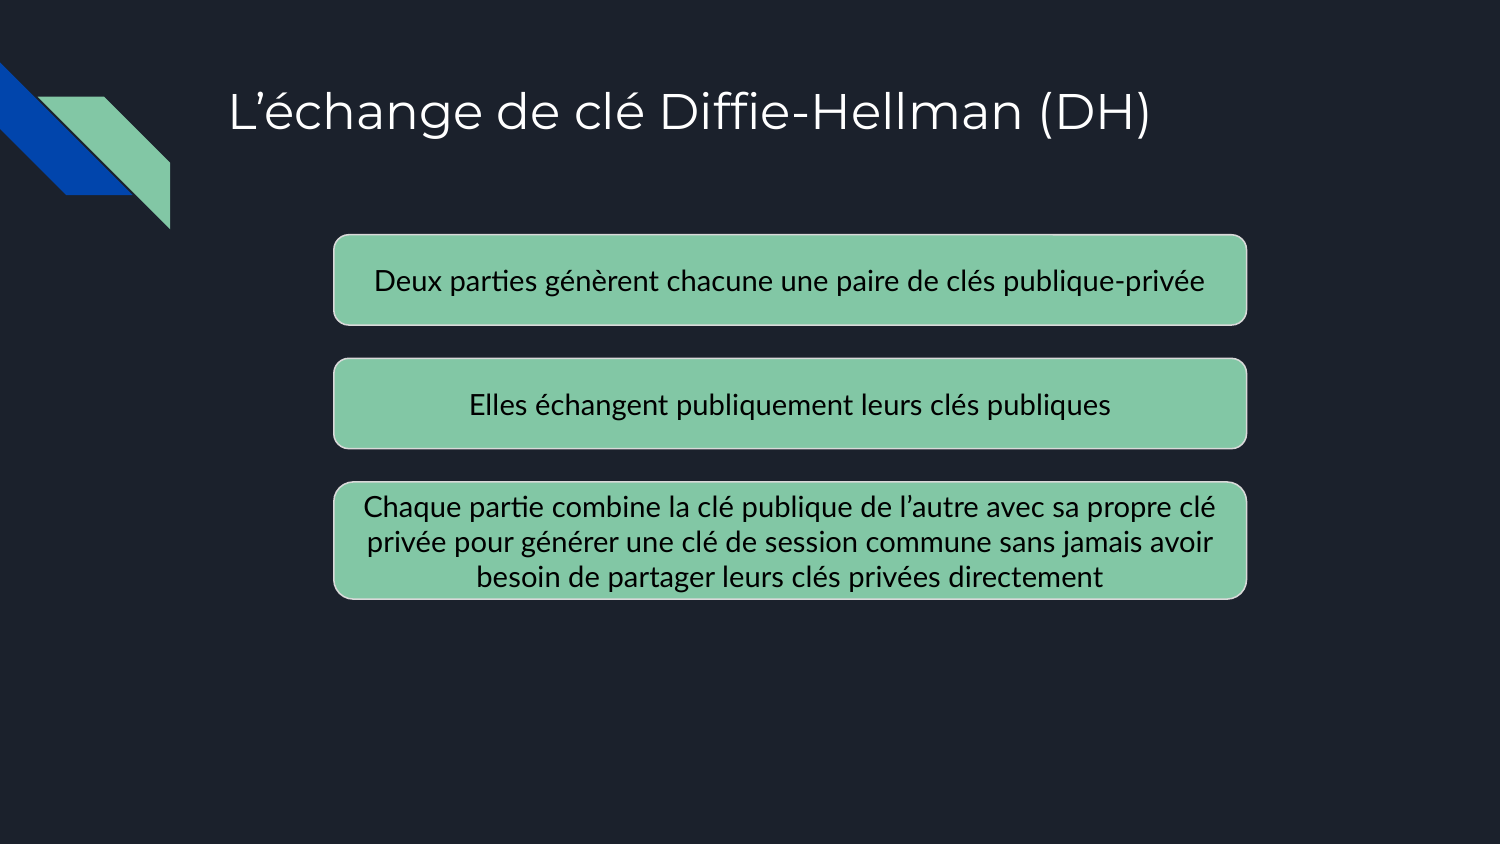

# L’échange de clé Diffie-Hellman (DH)
Deux parties génèrent chacune une paire de clés publique-privée
Elles échangent publiquement leurs clés publiques
Chaque partie combine la clé publique de l’autre avec sa propre clé privée pour générer une clé de session commune sans jamais avoir besoin de partager leurs clés privées directement